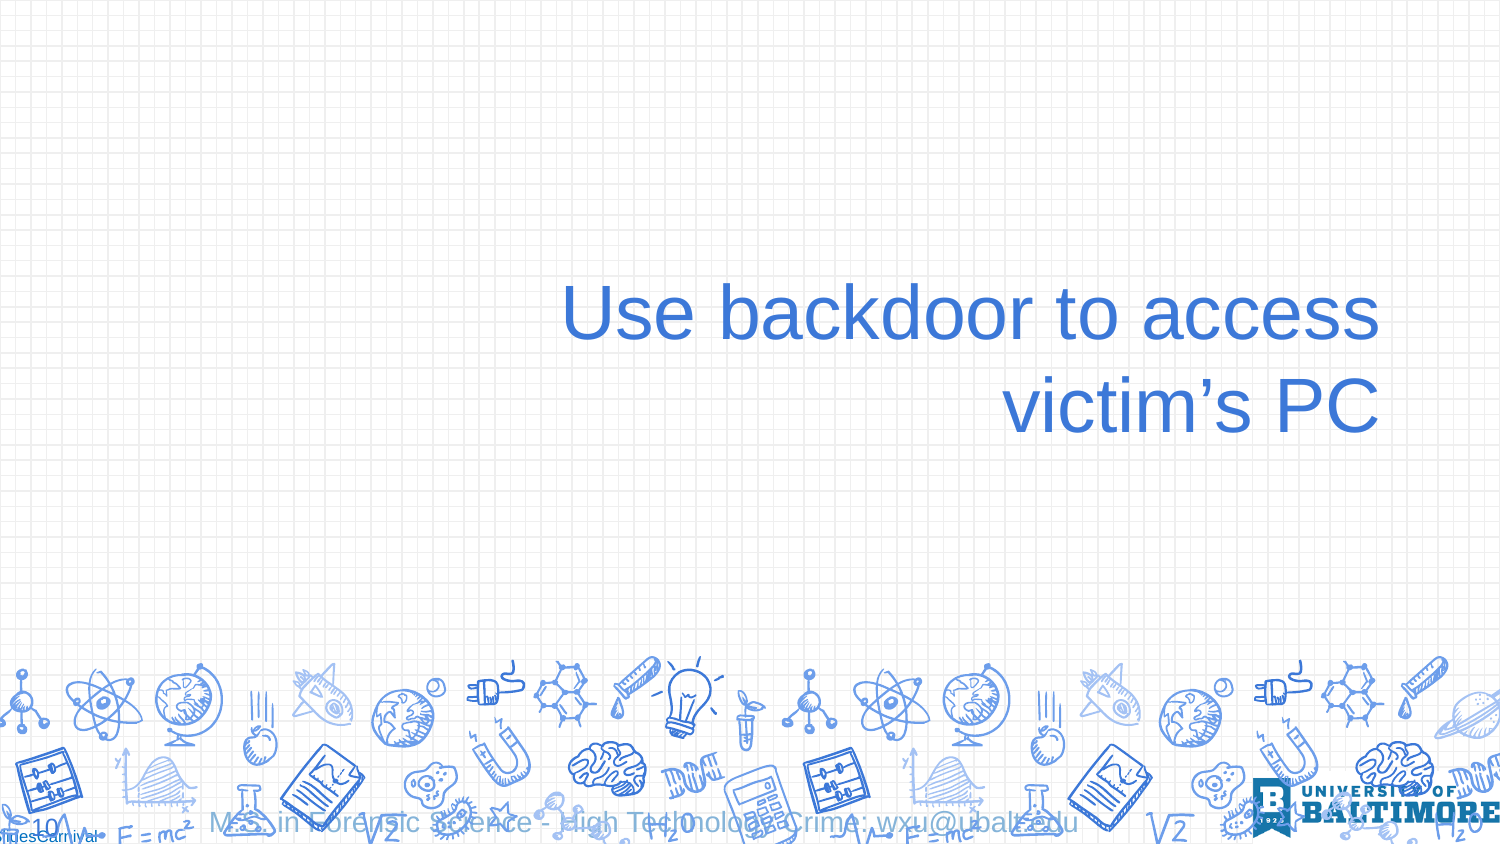

# Use backdoor to access victim’s PC

10